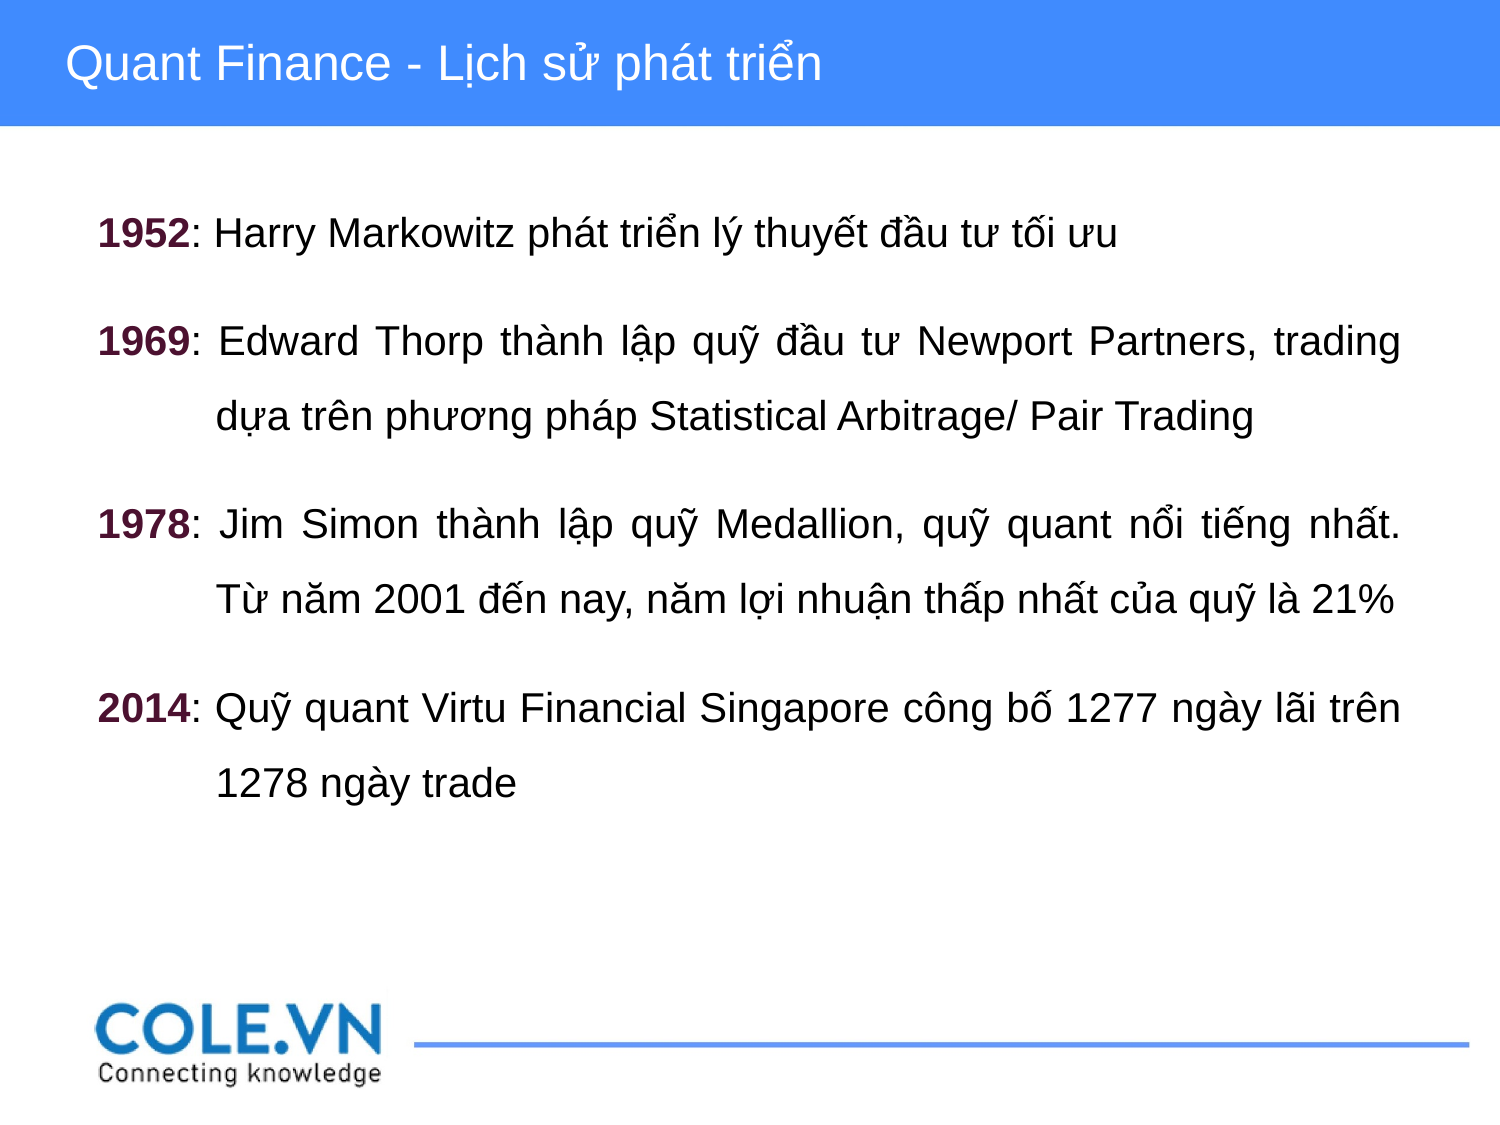

Quant Finance - Lịch sử phát triển
1952: Harry Markowitz phát triển lý thuyết đầu tư tối ưu
1969: Edward Thorp thành lập quỹ đầu tư Newport Partners, trading dựa trên phương pháp Statistical Arbitrage/ Pair Trading
1978: Jim Simon thành lập quỹ Medallion, quỹ quant nổi tiếng nhất. Từ năm 2001 đến nay, năm lợi nhuận thấp nhất của quỹ là 21%
2014: Quỹ quant Virtu Financial Singapore công bố 1277 ngày lãi trên 1278 ngày trade